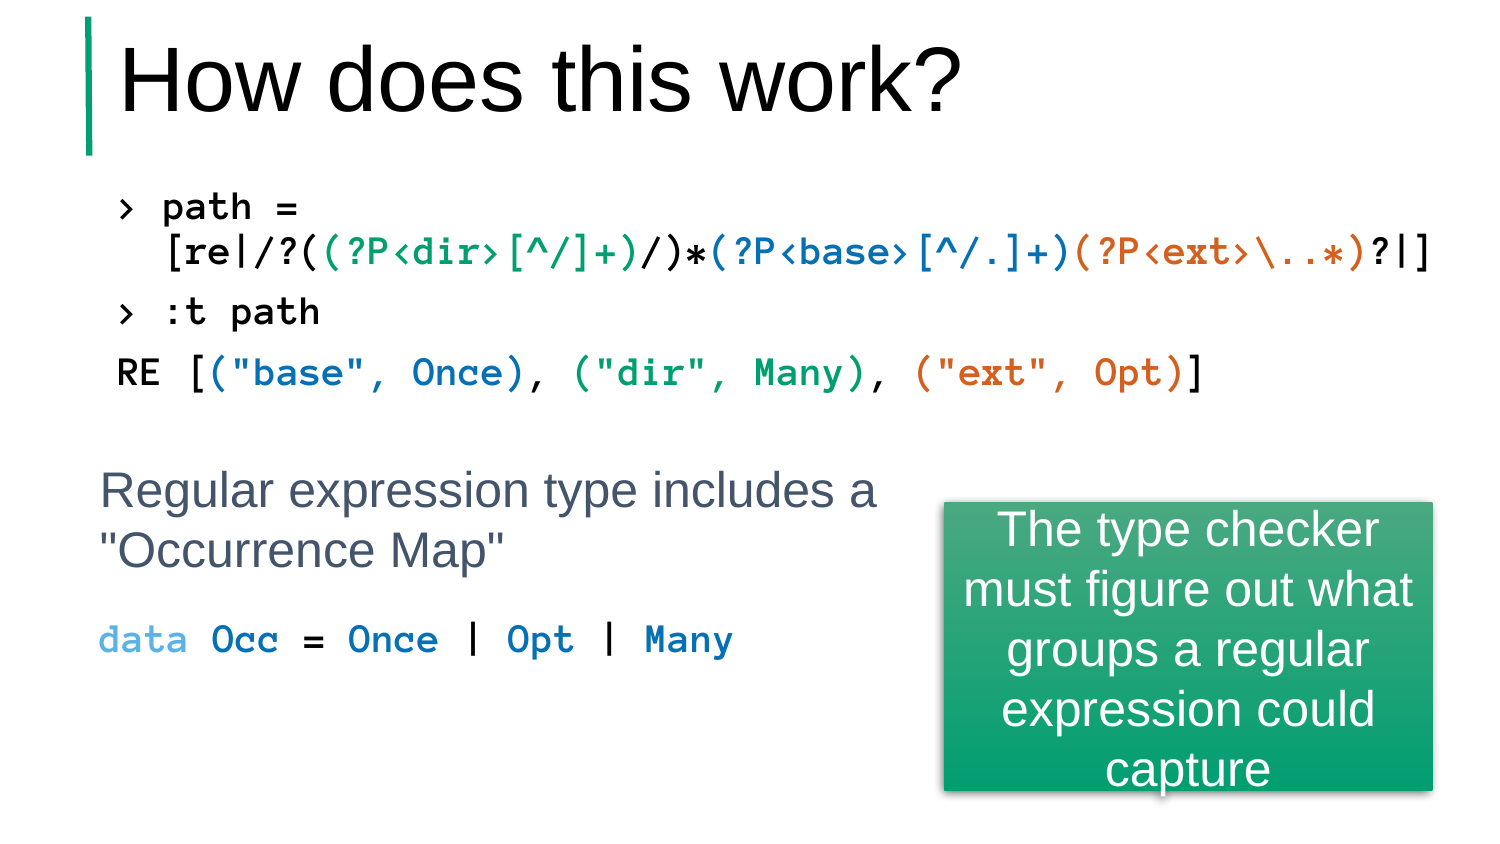

# How does this work?
> path =
  [re|/?((?P<dir>[^/]+)/)*(?P<base>[^/.]+)(?P<ext>\..*)?|]
> :t path
RE [("base", Once), ("dir", Many), ("ext", Opt)]
Regular expression type includes a
"Occurrence Map"

data Occ = Once | Opt | Many
The type checker must figure out what groups a regular expression could capture